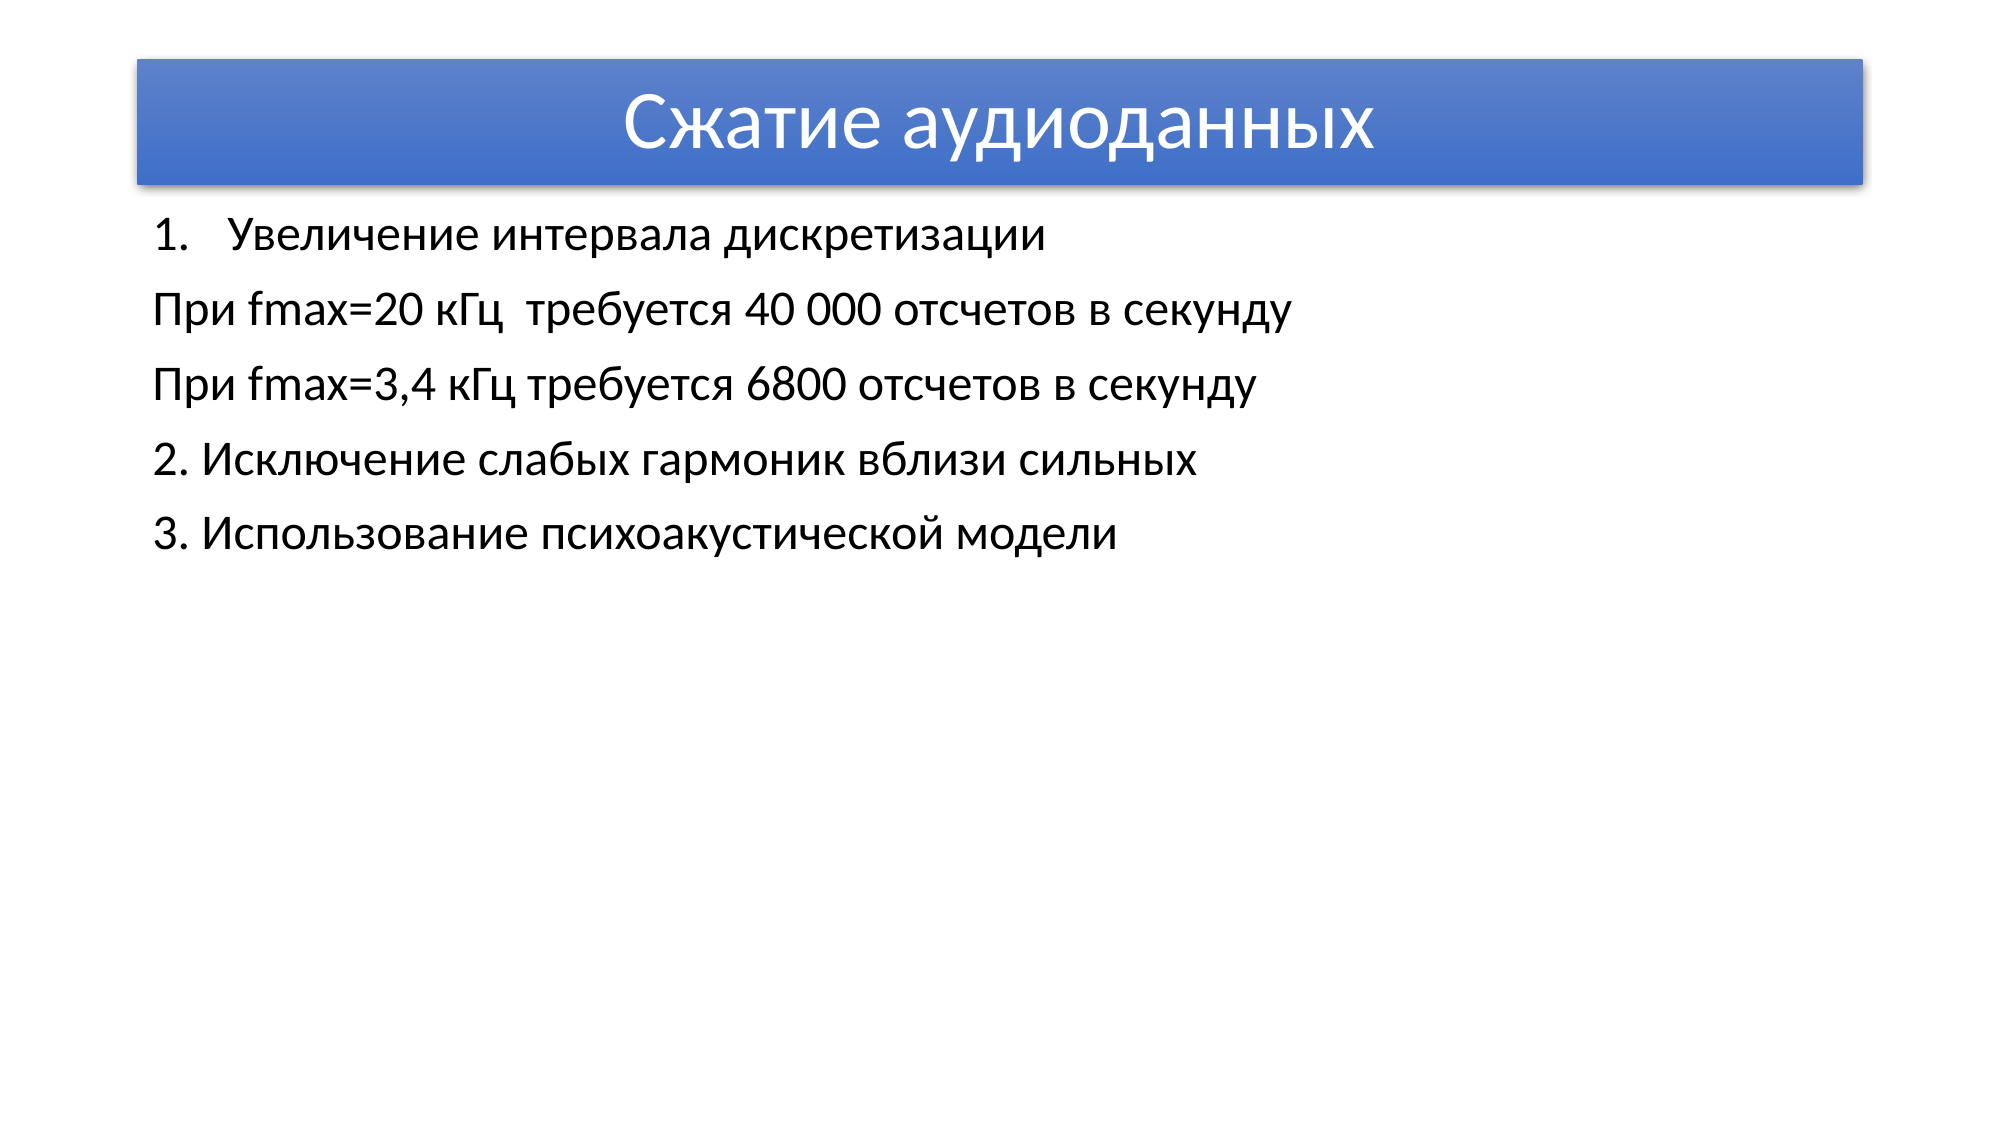

# Сжатие аудиоданных
Увеличение интервала дискретизации
При fmax=20 кГц  требуется 40 000 отсчетов в секунду
При fmax=3,4 кГц требуется 6800 отсчетов в секунду
2. Исключение слабых гармоник вблизи сильных
3. Использование психоакустической модели